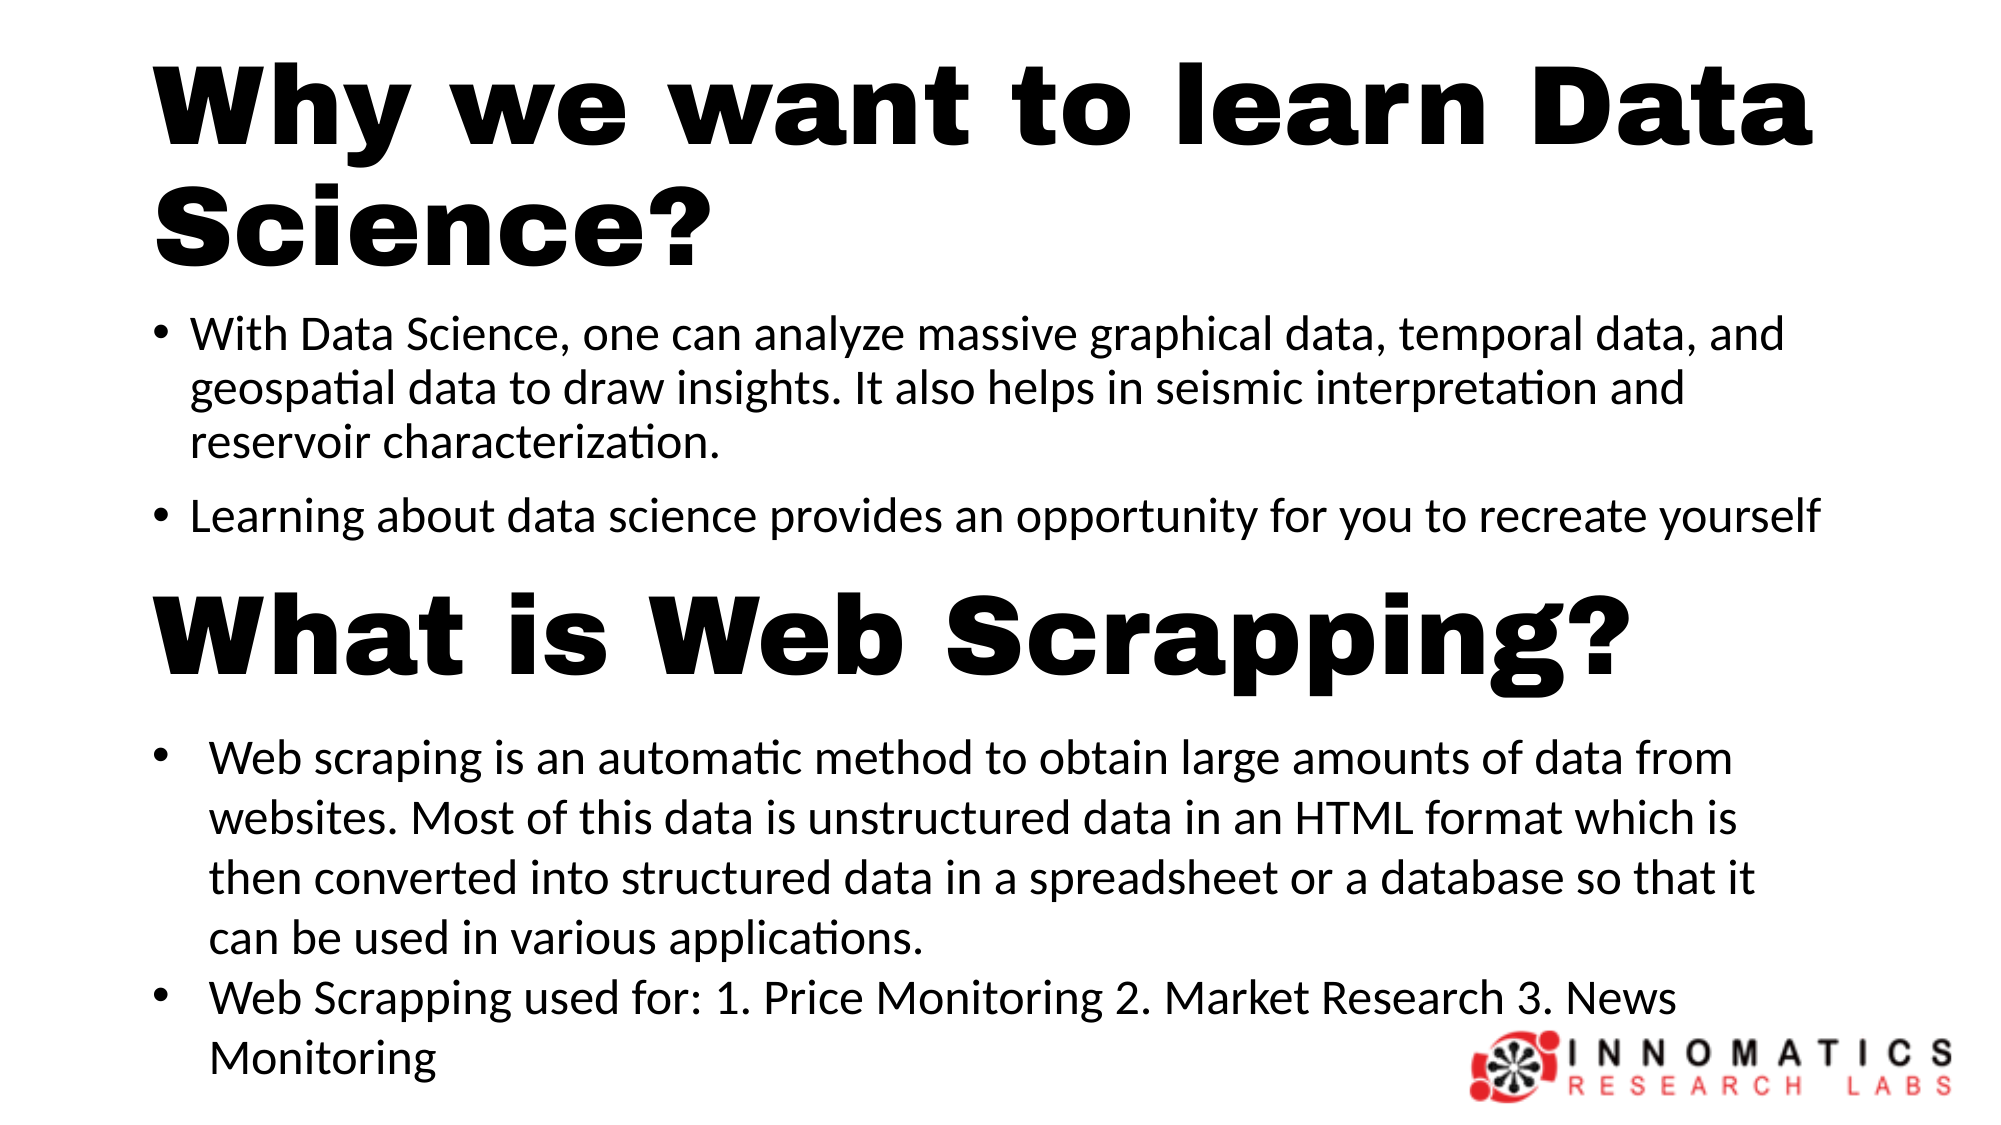

# Why we want to learn Data Science?
With Data Science, one can analyze massive graphical data, temporal data, and geospatial data to draw insights. It also helps in seismic interpretation and reservoir characterization.
Learning about data science provides an opportunity for you to recreate yourself

What is Web Scrapping?
Web scraping is an automatic method to obtain large amounts of data from websites. Most of this data is unstructured data in an HTML format which is then converted into structured data in a spreadsheet or a database so that it can be used in various applications.
Web Scrapping used for: 1. Price Monitoring 2. Market Research 3. News Monitoring